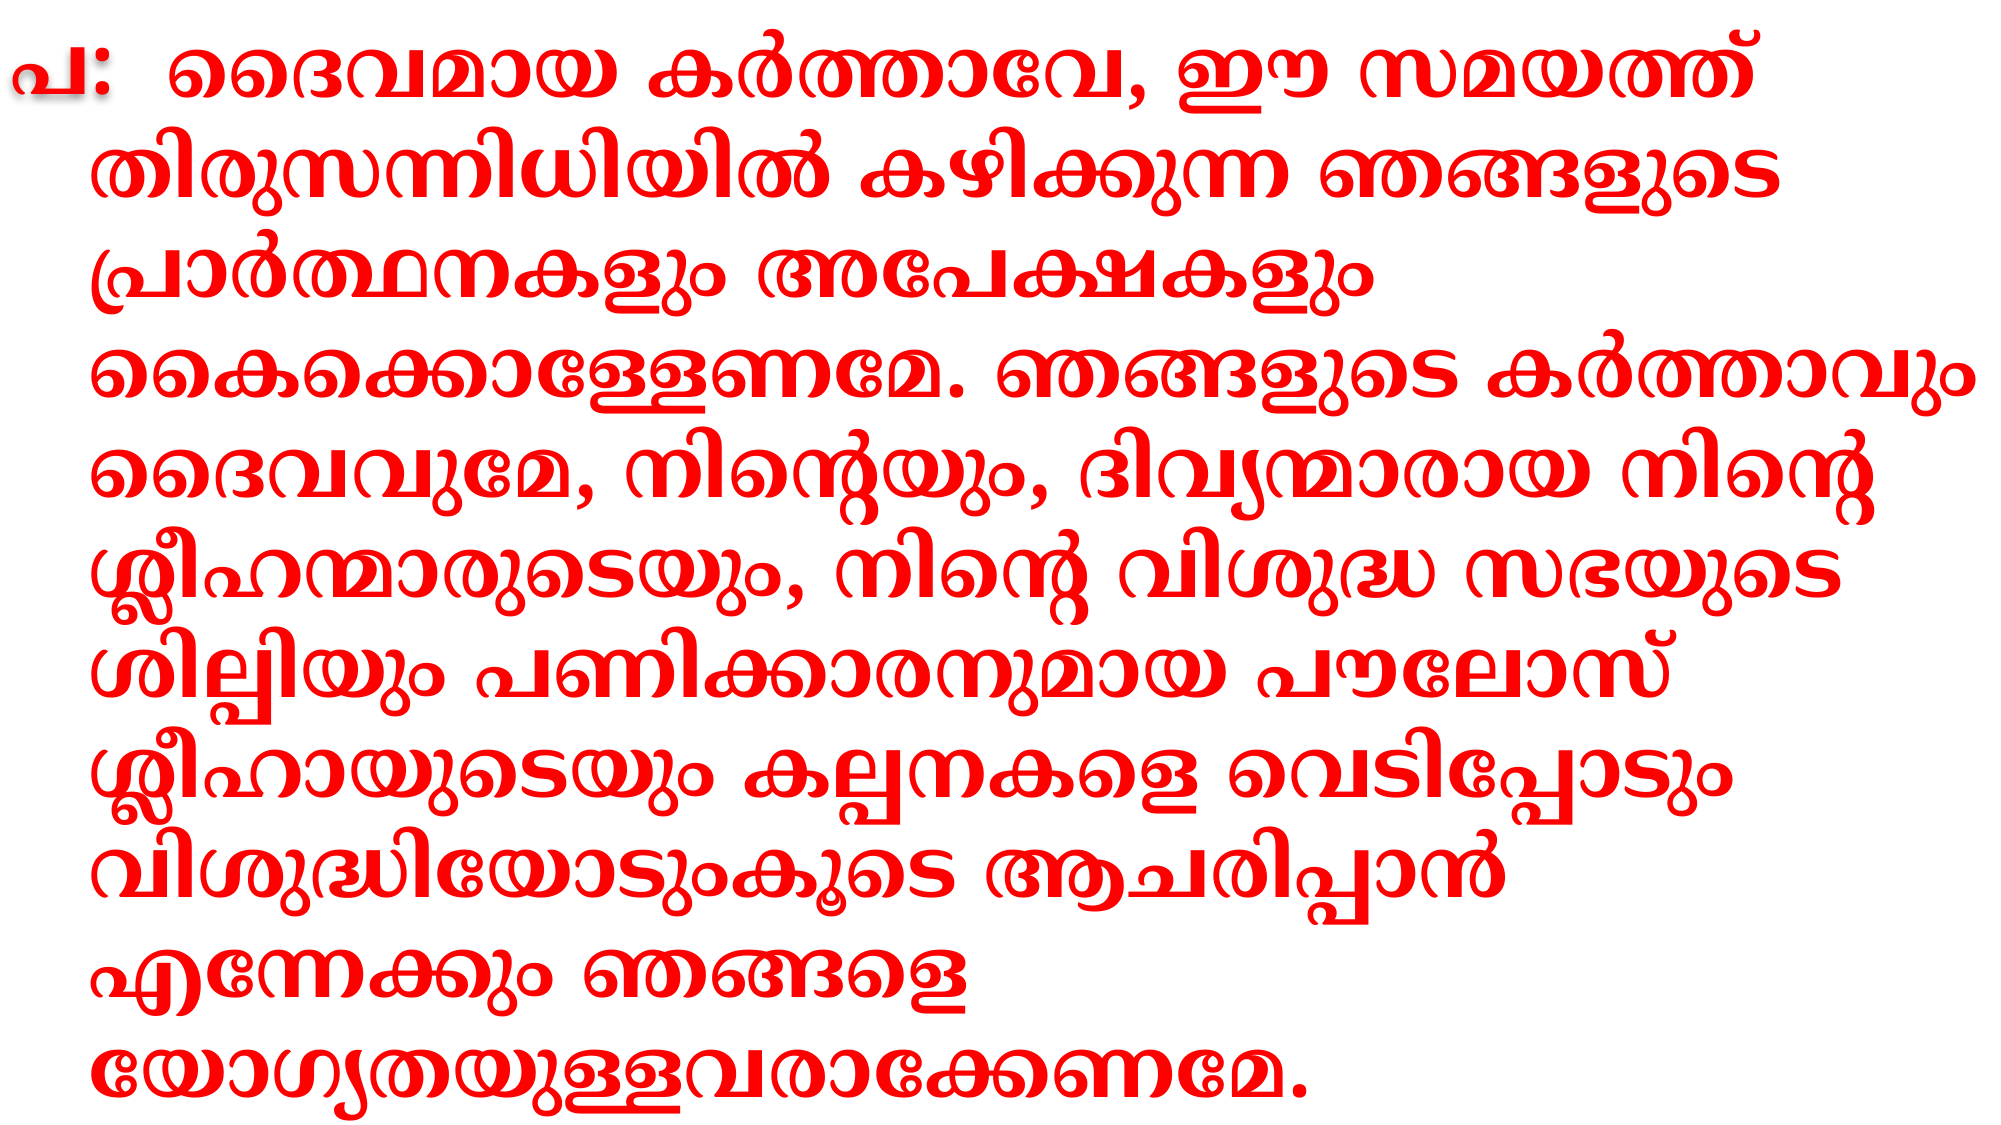

പ:
   ദൈവമായ കര്‍ത്താവേ, ഈ സമയത്ത് തിരുസന്നിധിയില്‍ കഴിക്കുന്ന ഞങ്ങളുടെ പ്രാര്‍ത്ഥനകളും അപേക്ഷകളും കൈക്കൊള്ളേണമേ. ഞങ്ങളുടെ കര്‍ത്താവും ദൈവവുമേ, നിന്‍റെയും, ദിവ്യന്മാരായ നിന്‍റെ ശ്ലീഹന്മാരുടെയും, നിന്‍റെ വിശുദ്ധ സഭയുടെ ശില്പിയും പണിക്കാരനുമായ പൗലോസ് ശ്ലീഹായുടെയും കല്പനകളെ വെടിപ്പോടും വിശുദ്ധിയോടുംകൂടെ ആചരിപ്പാന്‍ എന്നേക്കും ഞങ്ങളെ യോഗ്യതയുള്ളവരാക്കേണമേ.